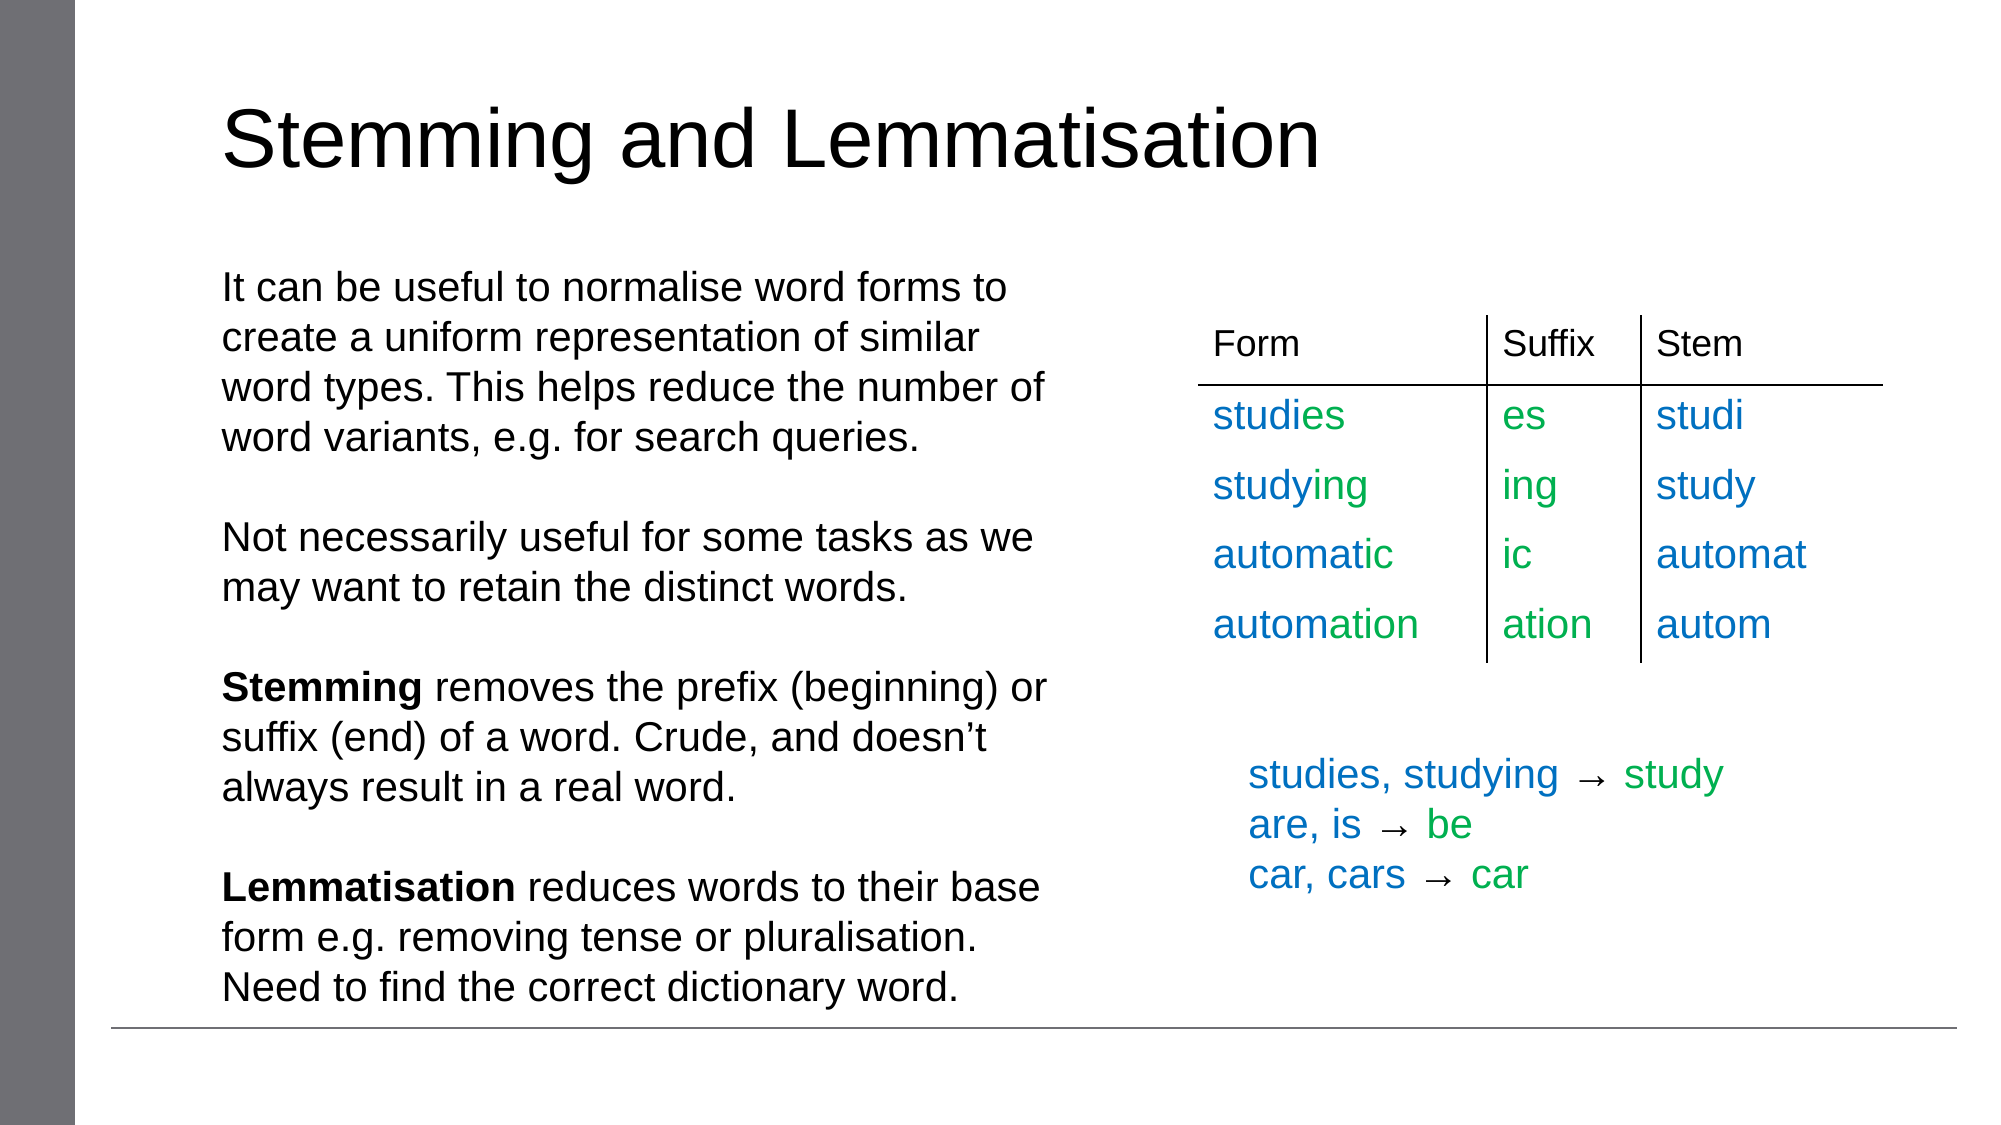

Stemming and Lemmatisation
It can be useful to normalise word forms to create a uniform representation of similar word types. This helps reduce the number of word variants, e.g. for search queries.

Not necessarily useful for some tasks as we may want to retain the distinct words.

Stemming removes the prefix (beginning) or suffix (end) of a word. Crude, and doesn’t always result in a real word.

Lemmatisation reduces words to their base form e.g. removing tense or pluralisation. Need to find the correct dictionary word.
| Form | Suffix | Stem |
| --- | --- | --- |
| studies | es | studi |
| studying | ing | study |
| automatic | ic | automat |
| automation | ation | autom |
studies, studying → study
are, is → be
car, cars → car